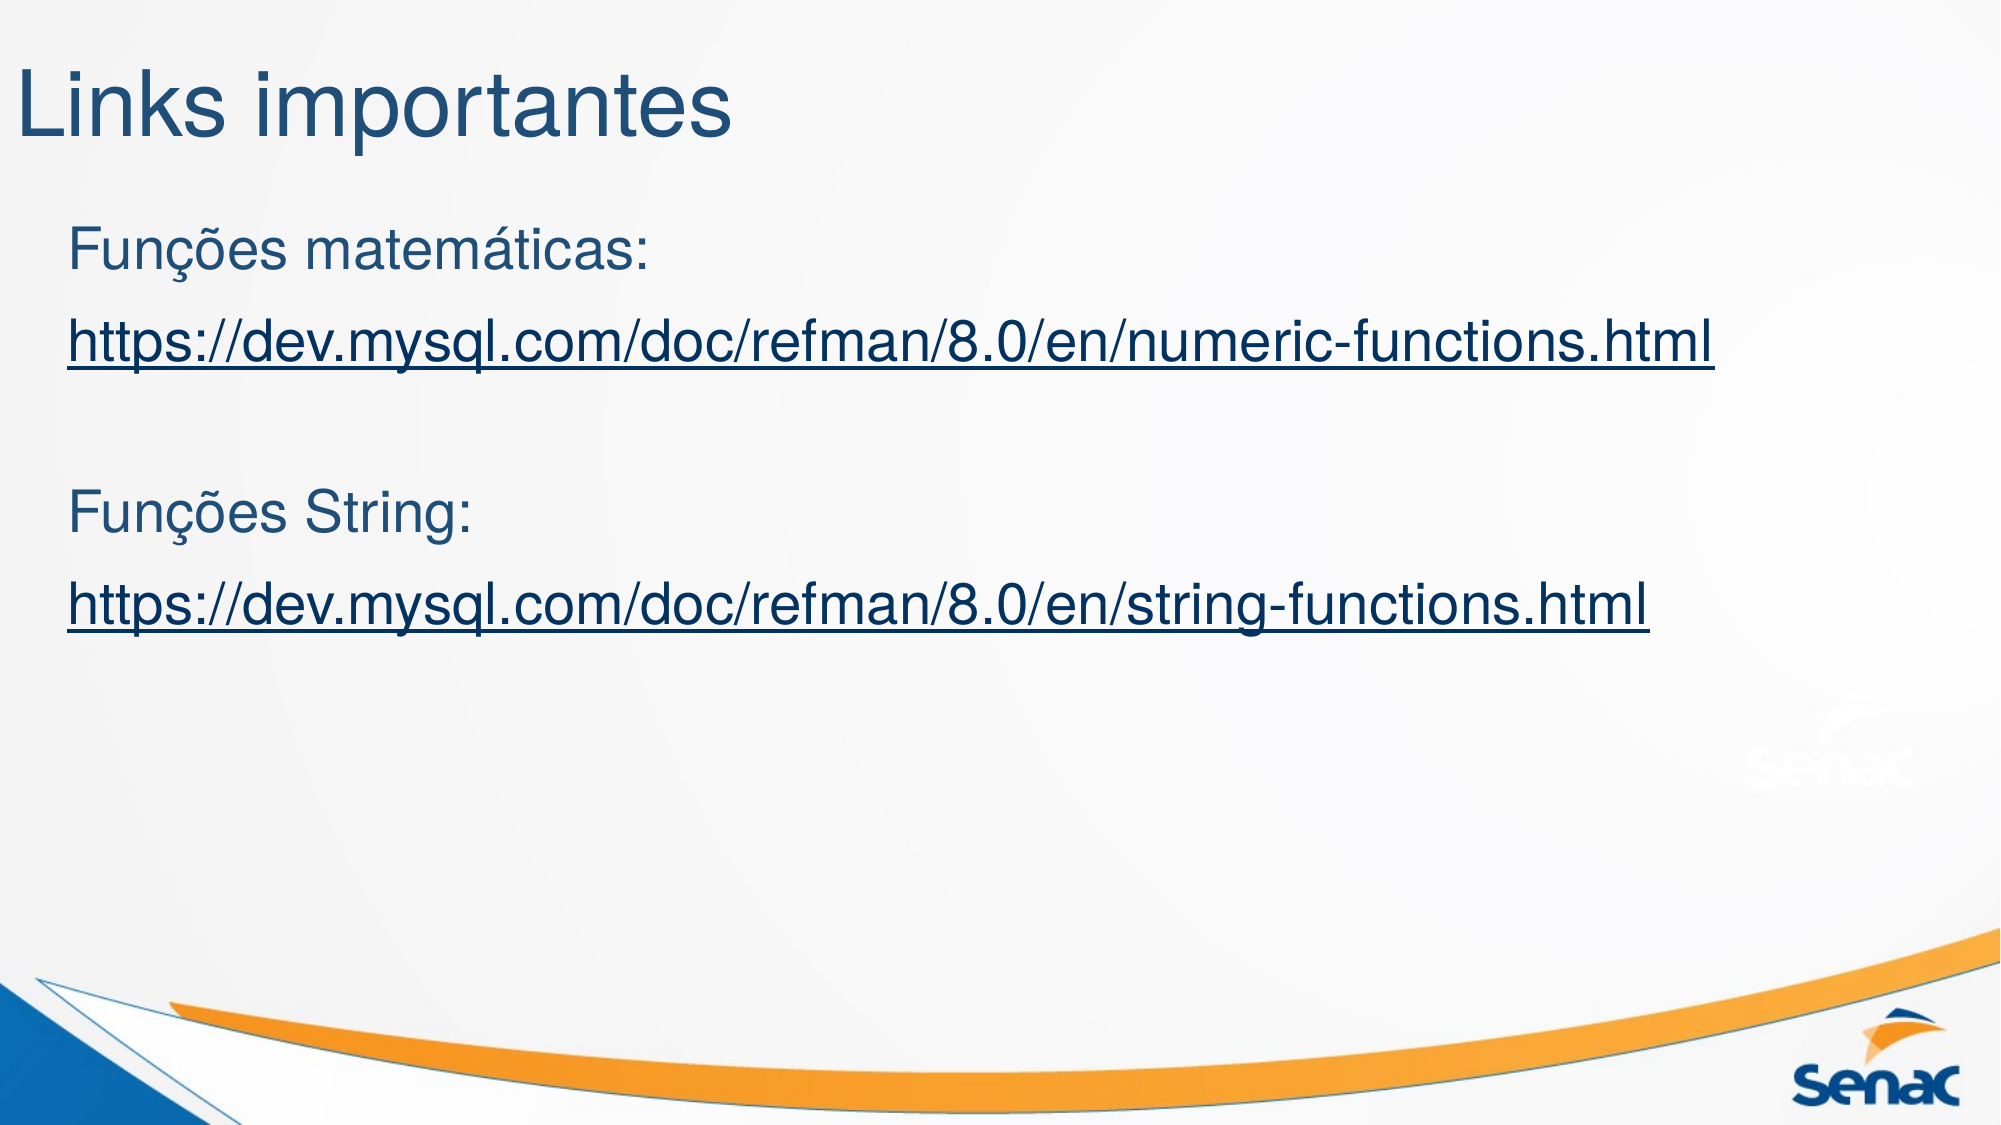

# Links importantes
Funções matemáticas:
https://dev.mysql.com/doc/refman/8.0/en/numeric-functions.html

Funções String:
https://dev.mysql.com/doc/refman/8.0/en/string-functions.html